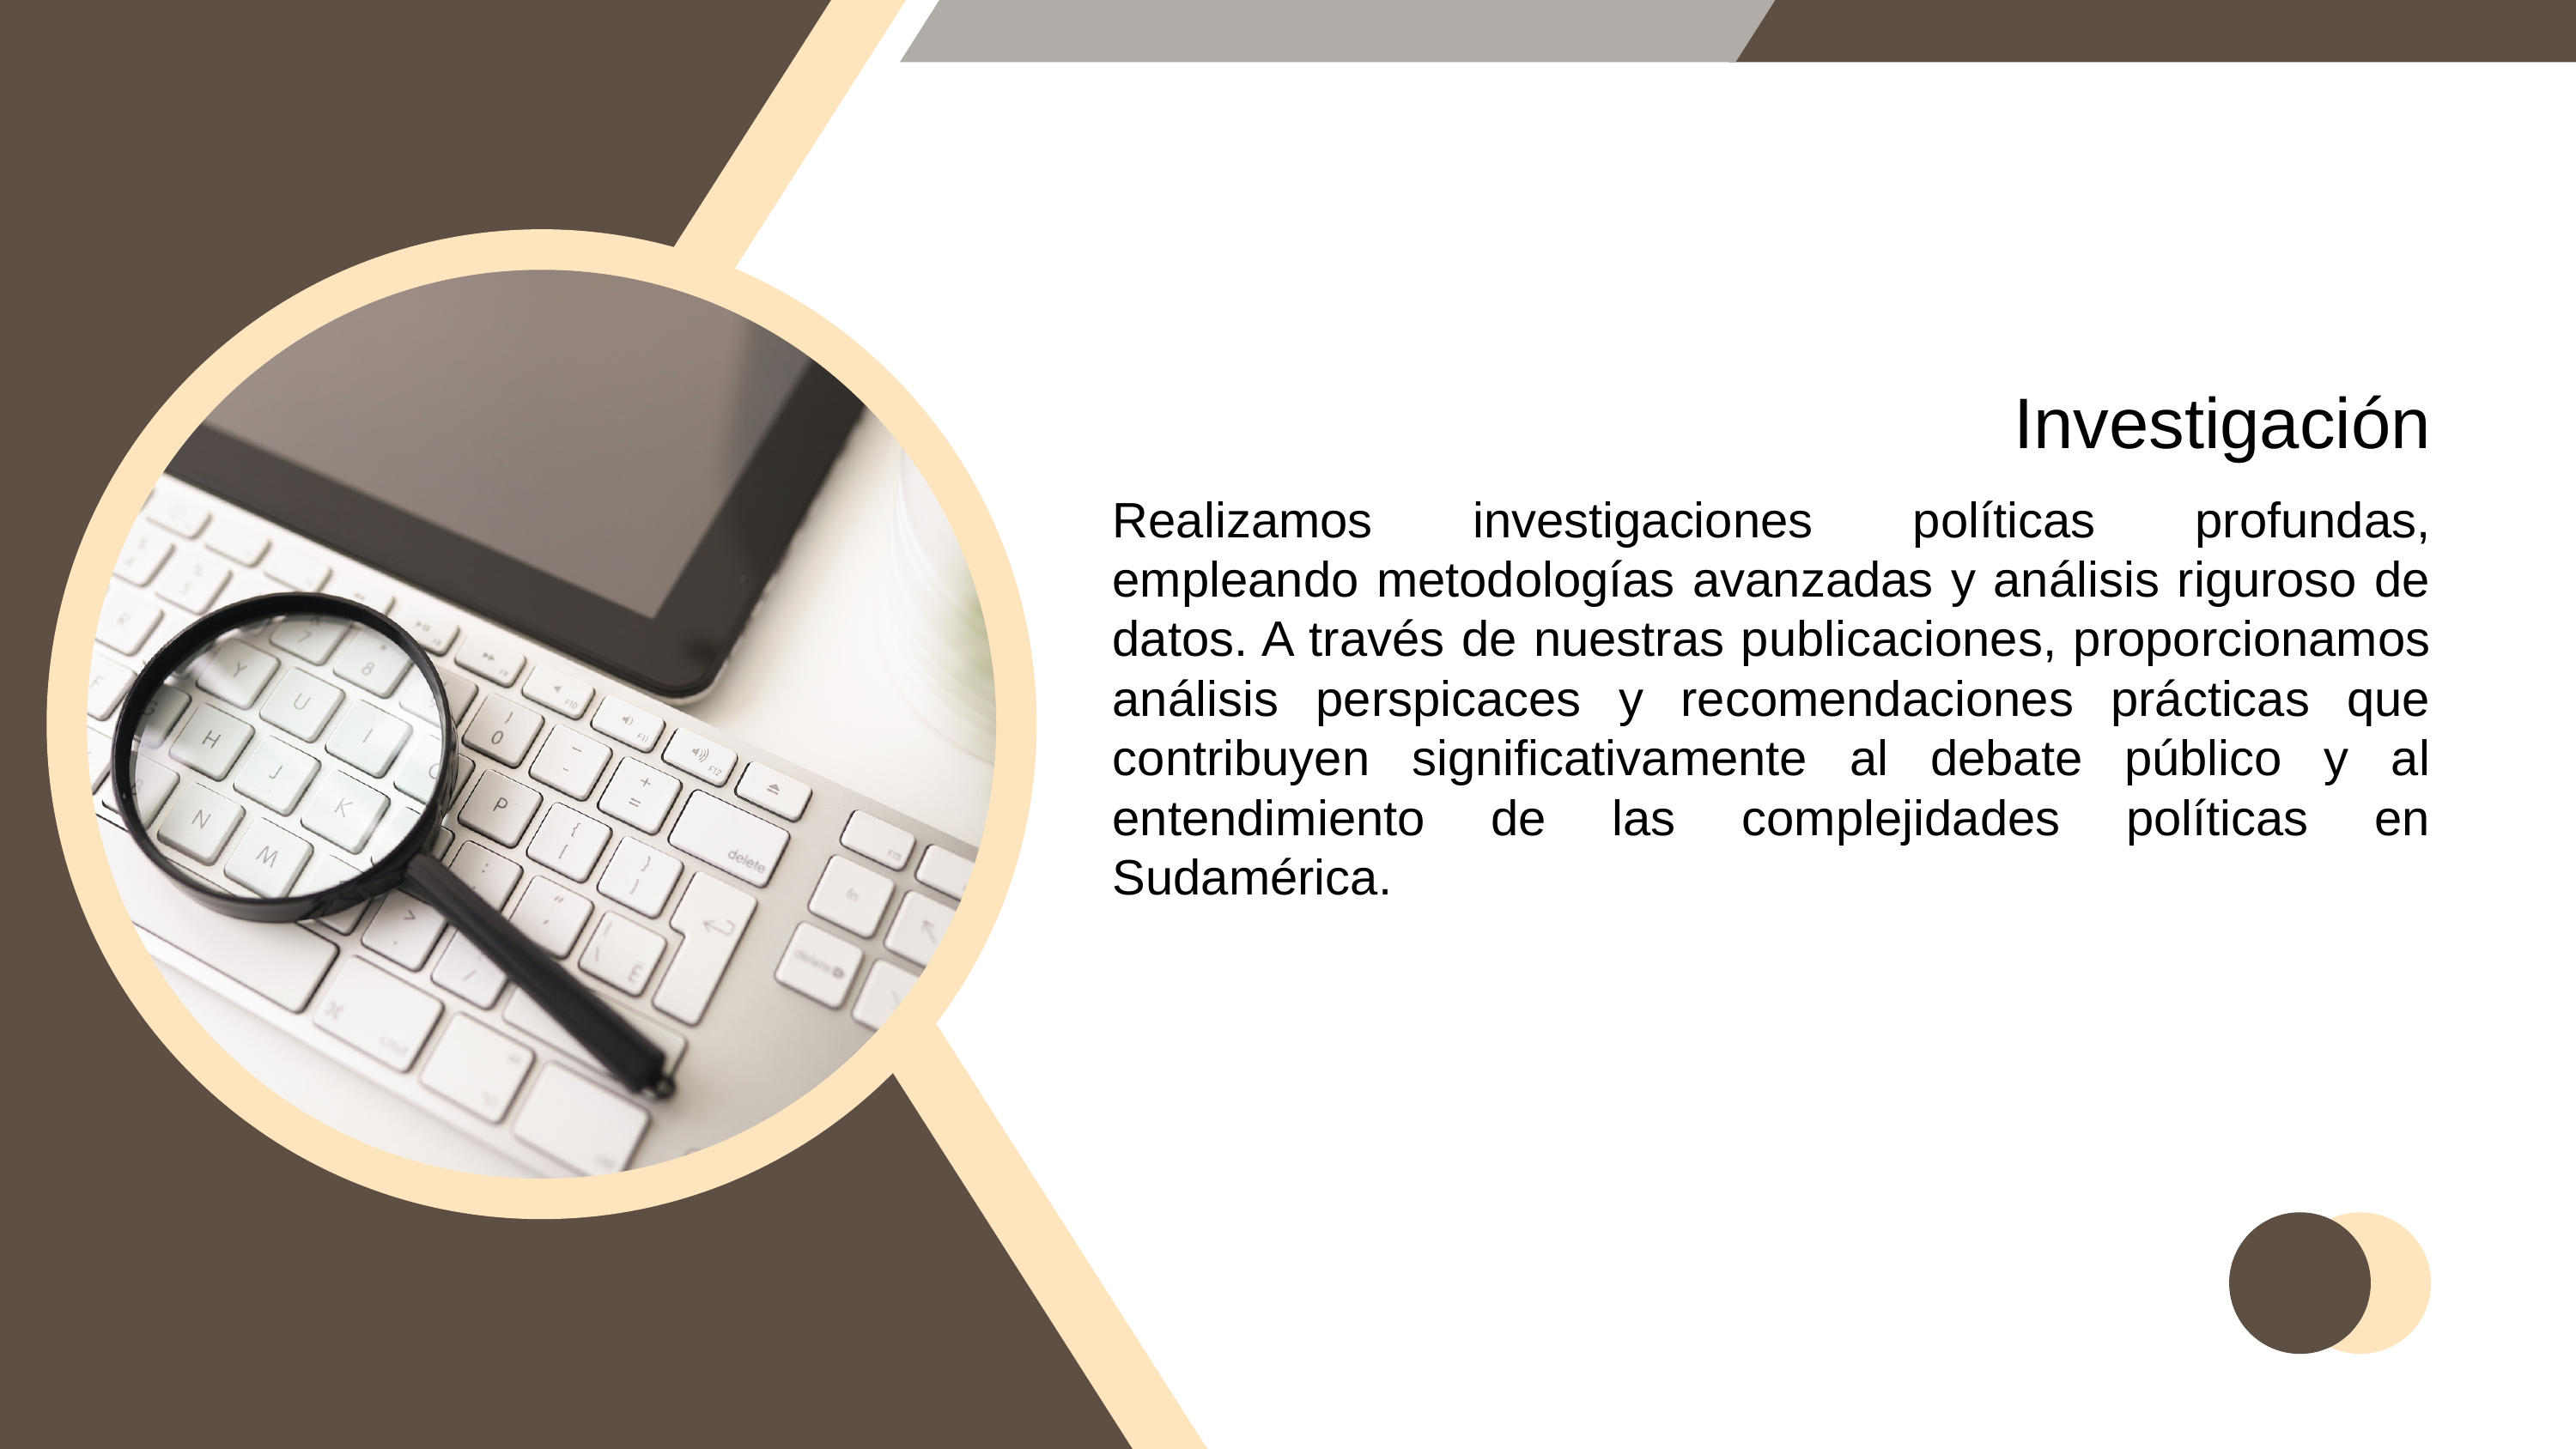

Investigación
Realizamos investigaciones políticas profundas, empleando metodologías avanzadas y análisis riguroso de datos. A través de nuestras publicaciones, proporcionamos análisis perspicaces y recomendaciones prácticas que contribuyen significativamente al debate público y al entendimiento de las complejidades políticas en Sudamérica.